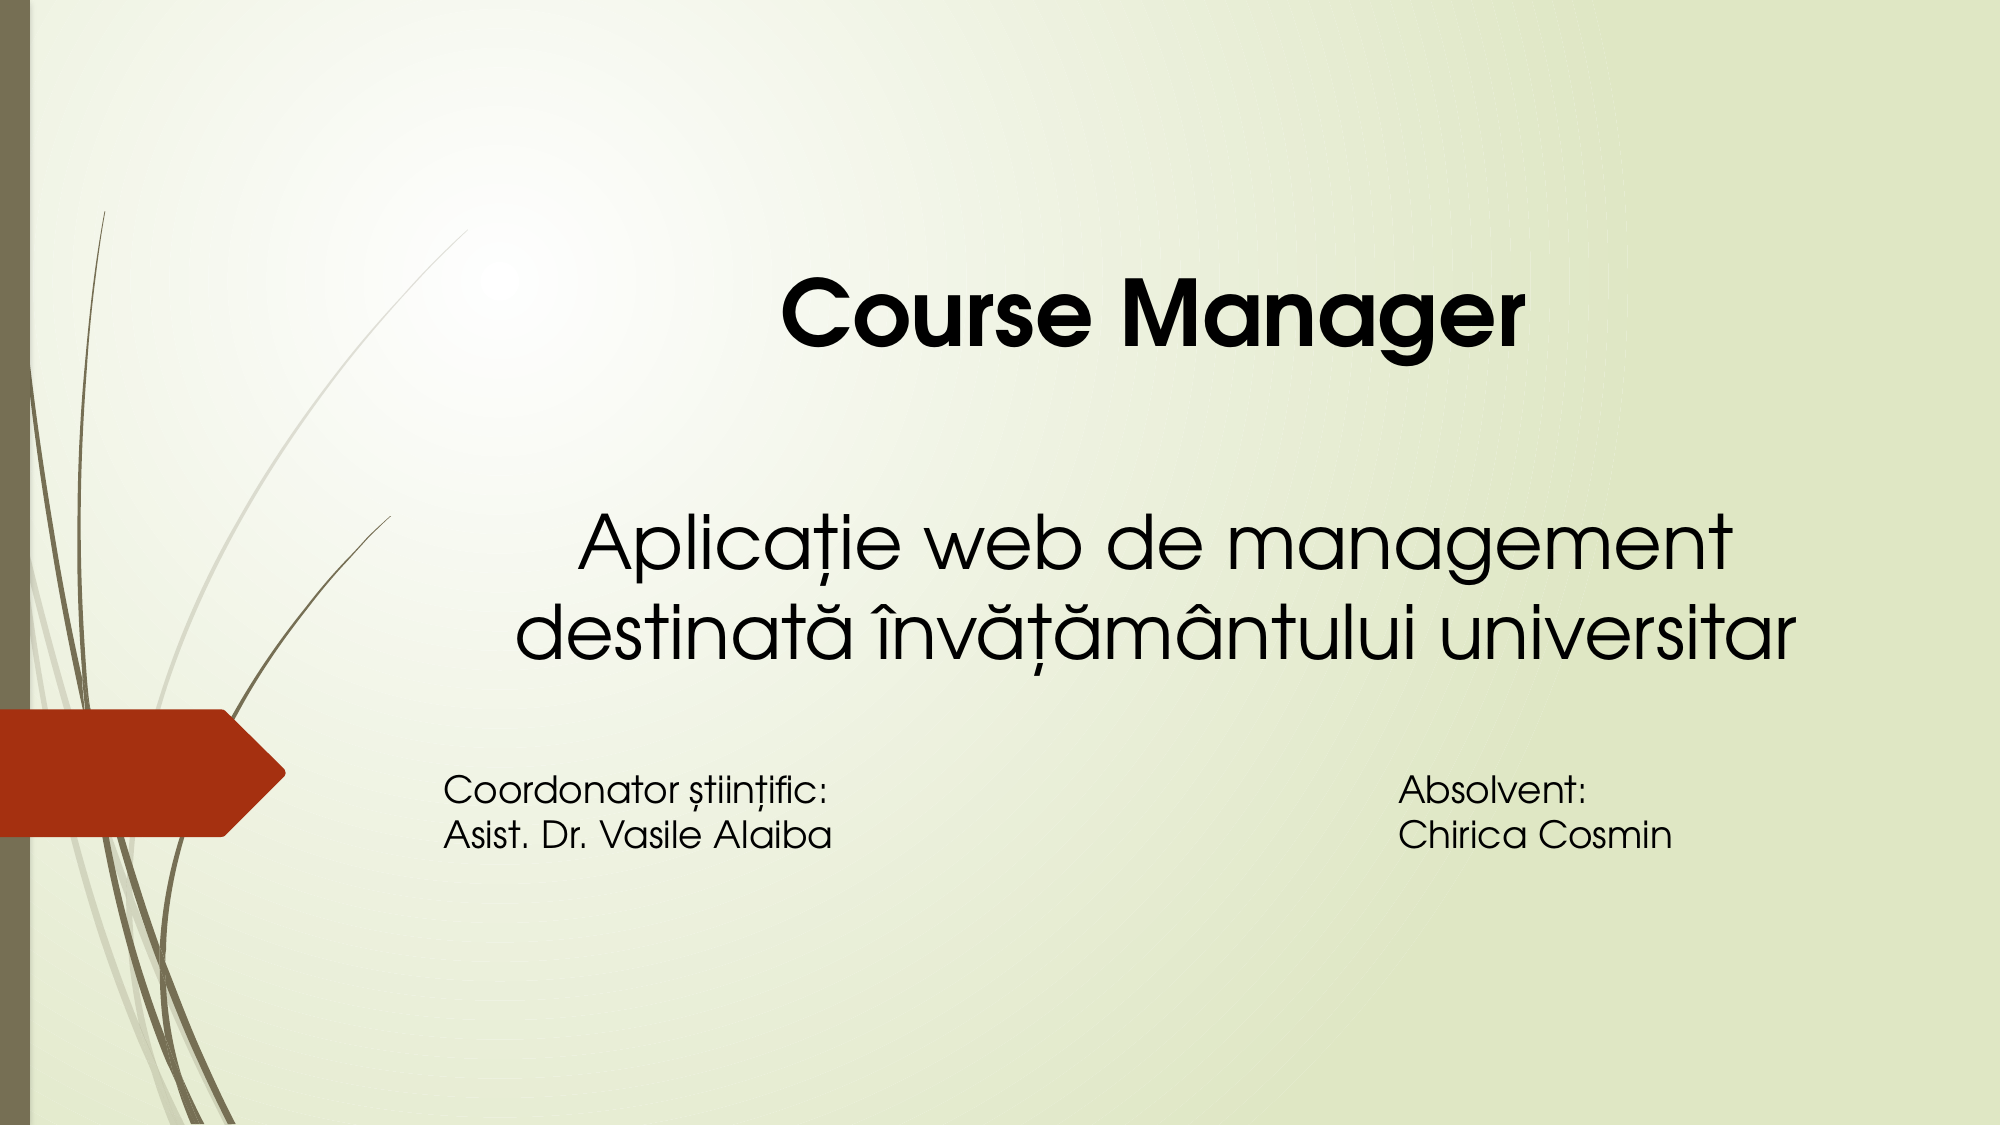

Course Manager
# Aplicație web de management destinată învățământului universitar
Coordonator științific:
Asist. Dr. Vasile Alaiba
Absolvent:
Chirica Cosmin